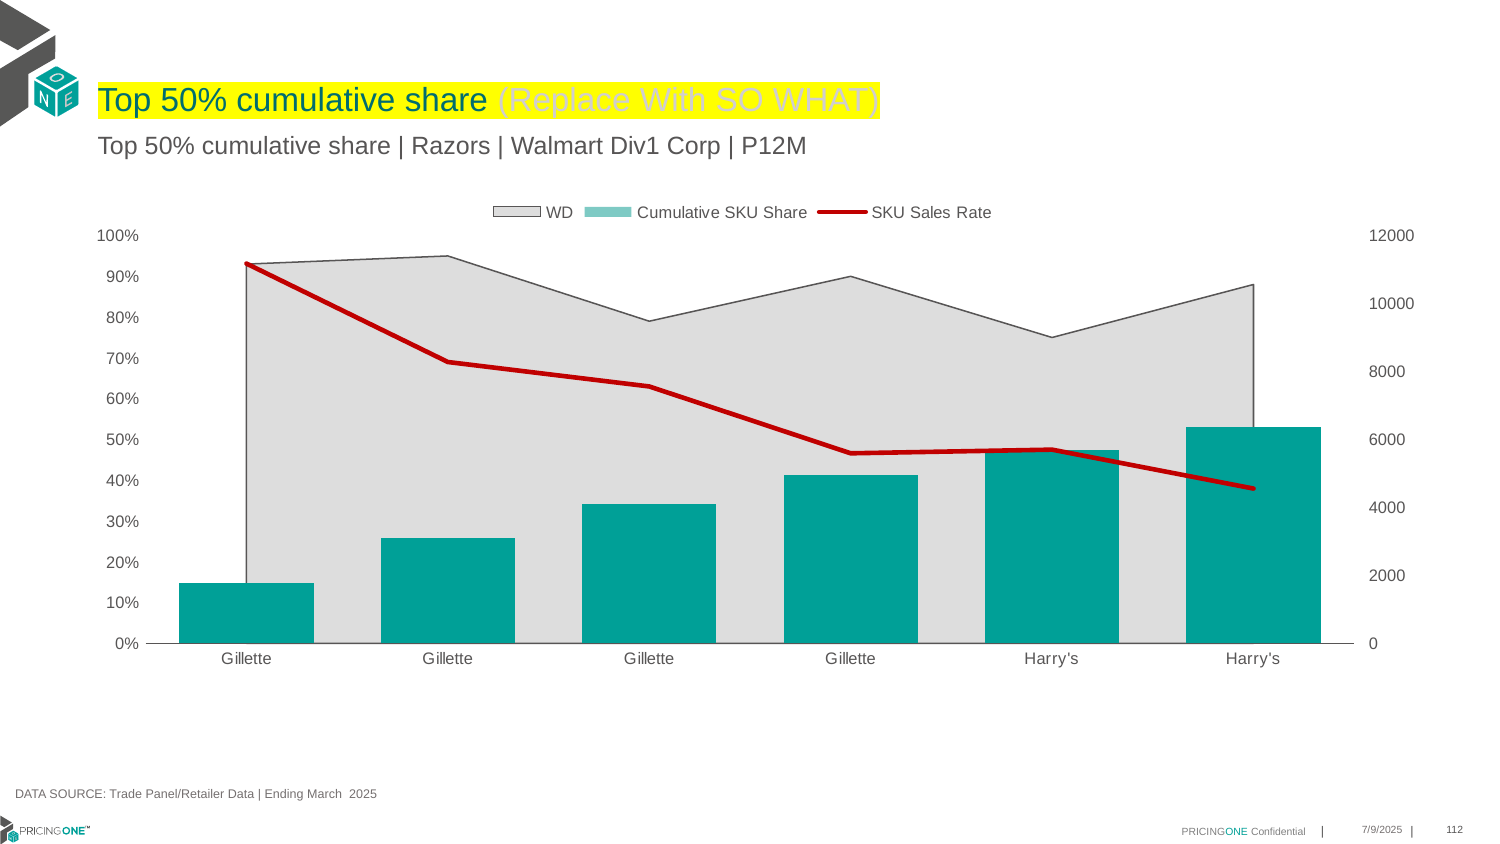

# Top 50% cumulative share (Replace With SO WHAT)
Top 50% cumulative share | Razors | Walmart Div1 Corp | P12M

### Chart

| Category | WD | Cumulative SKU Share | SKU Sales Rate |
|---|---|---|---|
| Gillette | 0.93 | 0.14684023274017932 | 11174.731182795698 |
| Gillette | 0.95 | 0.25796547329394043 | 8278.736842105263 |
| Gillette | 0.79 | 0.3423405704338586 | 7558.962025316456 |
| Gillette | 0.9 | 0.41345532694117343 | 5592.322222222222 |
| Harry's | 0.75 | 0.4738510643709148 | 5699.28 |
| Harry's | 0.88 | 0.5304499379717468 | 4551.977272727273 |
DATA SOURCE: Trade Panel/Retailer Data | Ending March  2025

7/9/2025
112